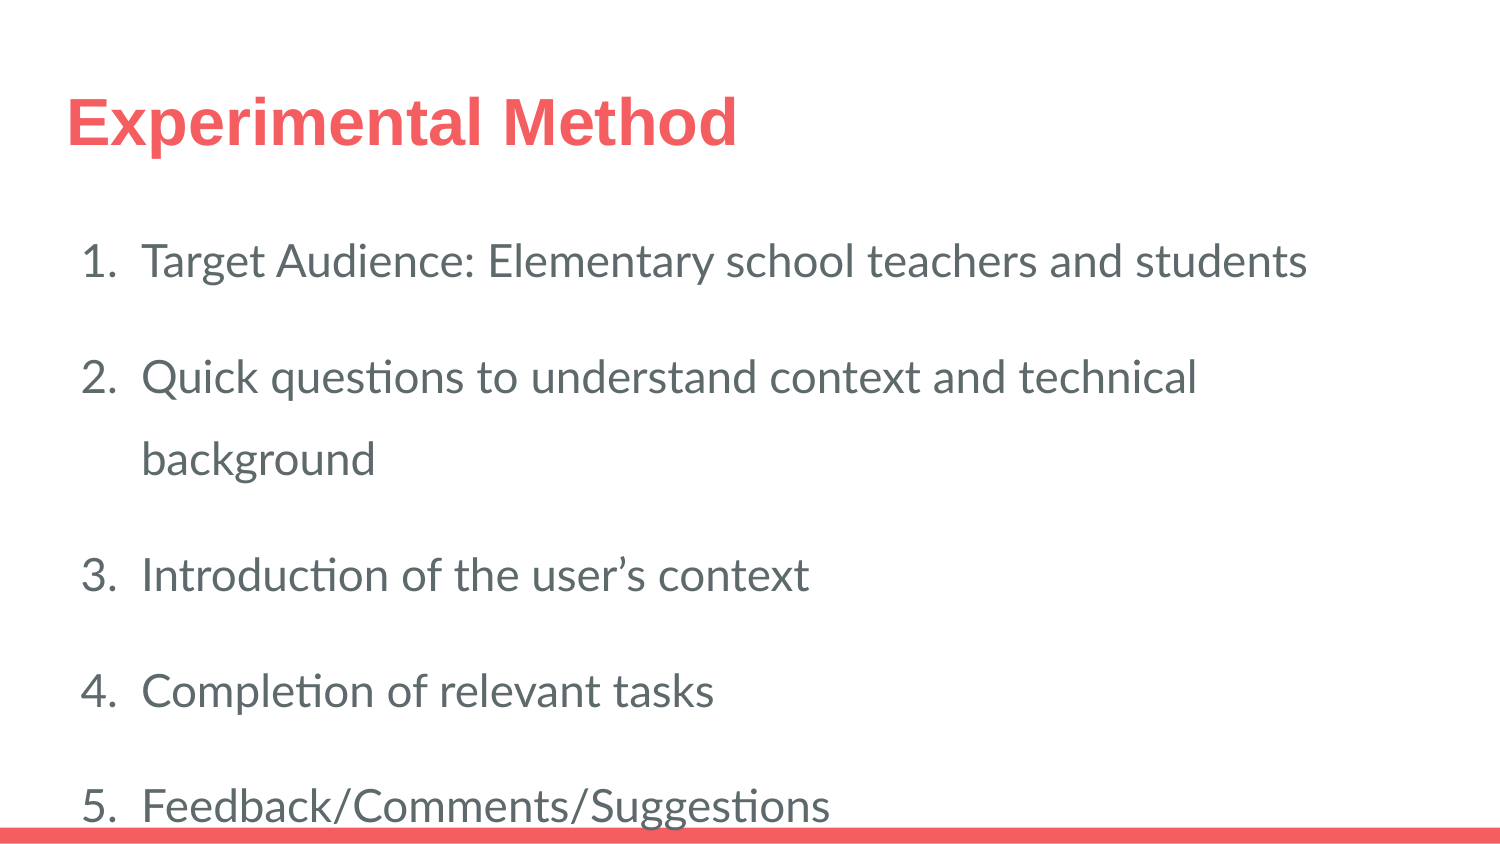

# Experimental Method
Target Audience: Elementary school teachers and students
Quick questions to understand context and technical background
Introduction of the user’s context
Completion of relevant tasks
Feedback/Comments/Suggestions